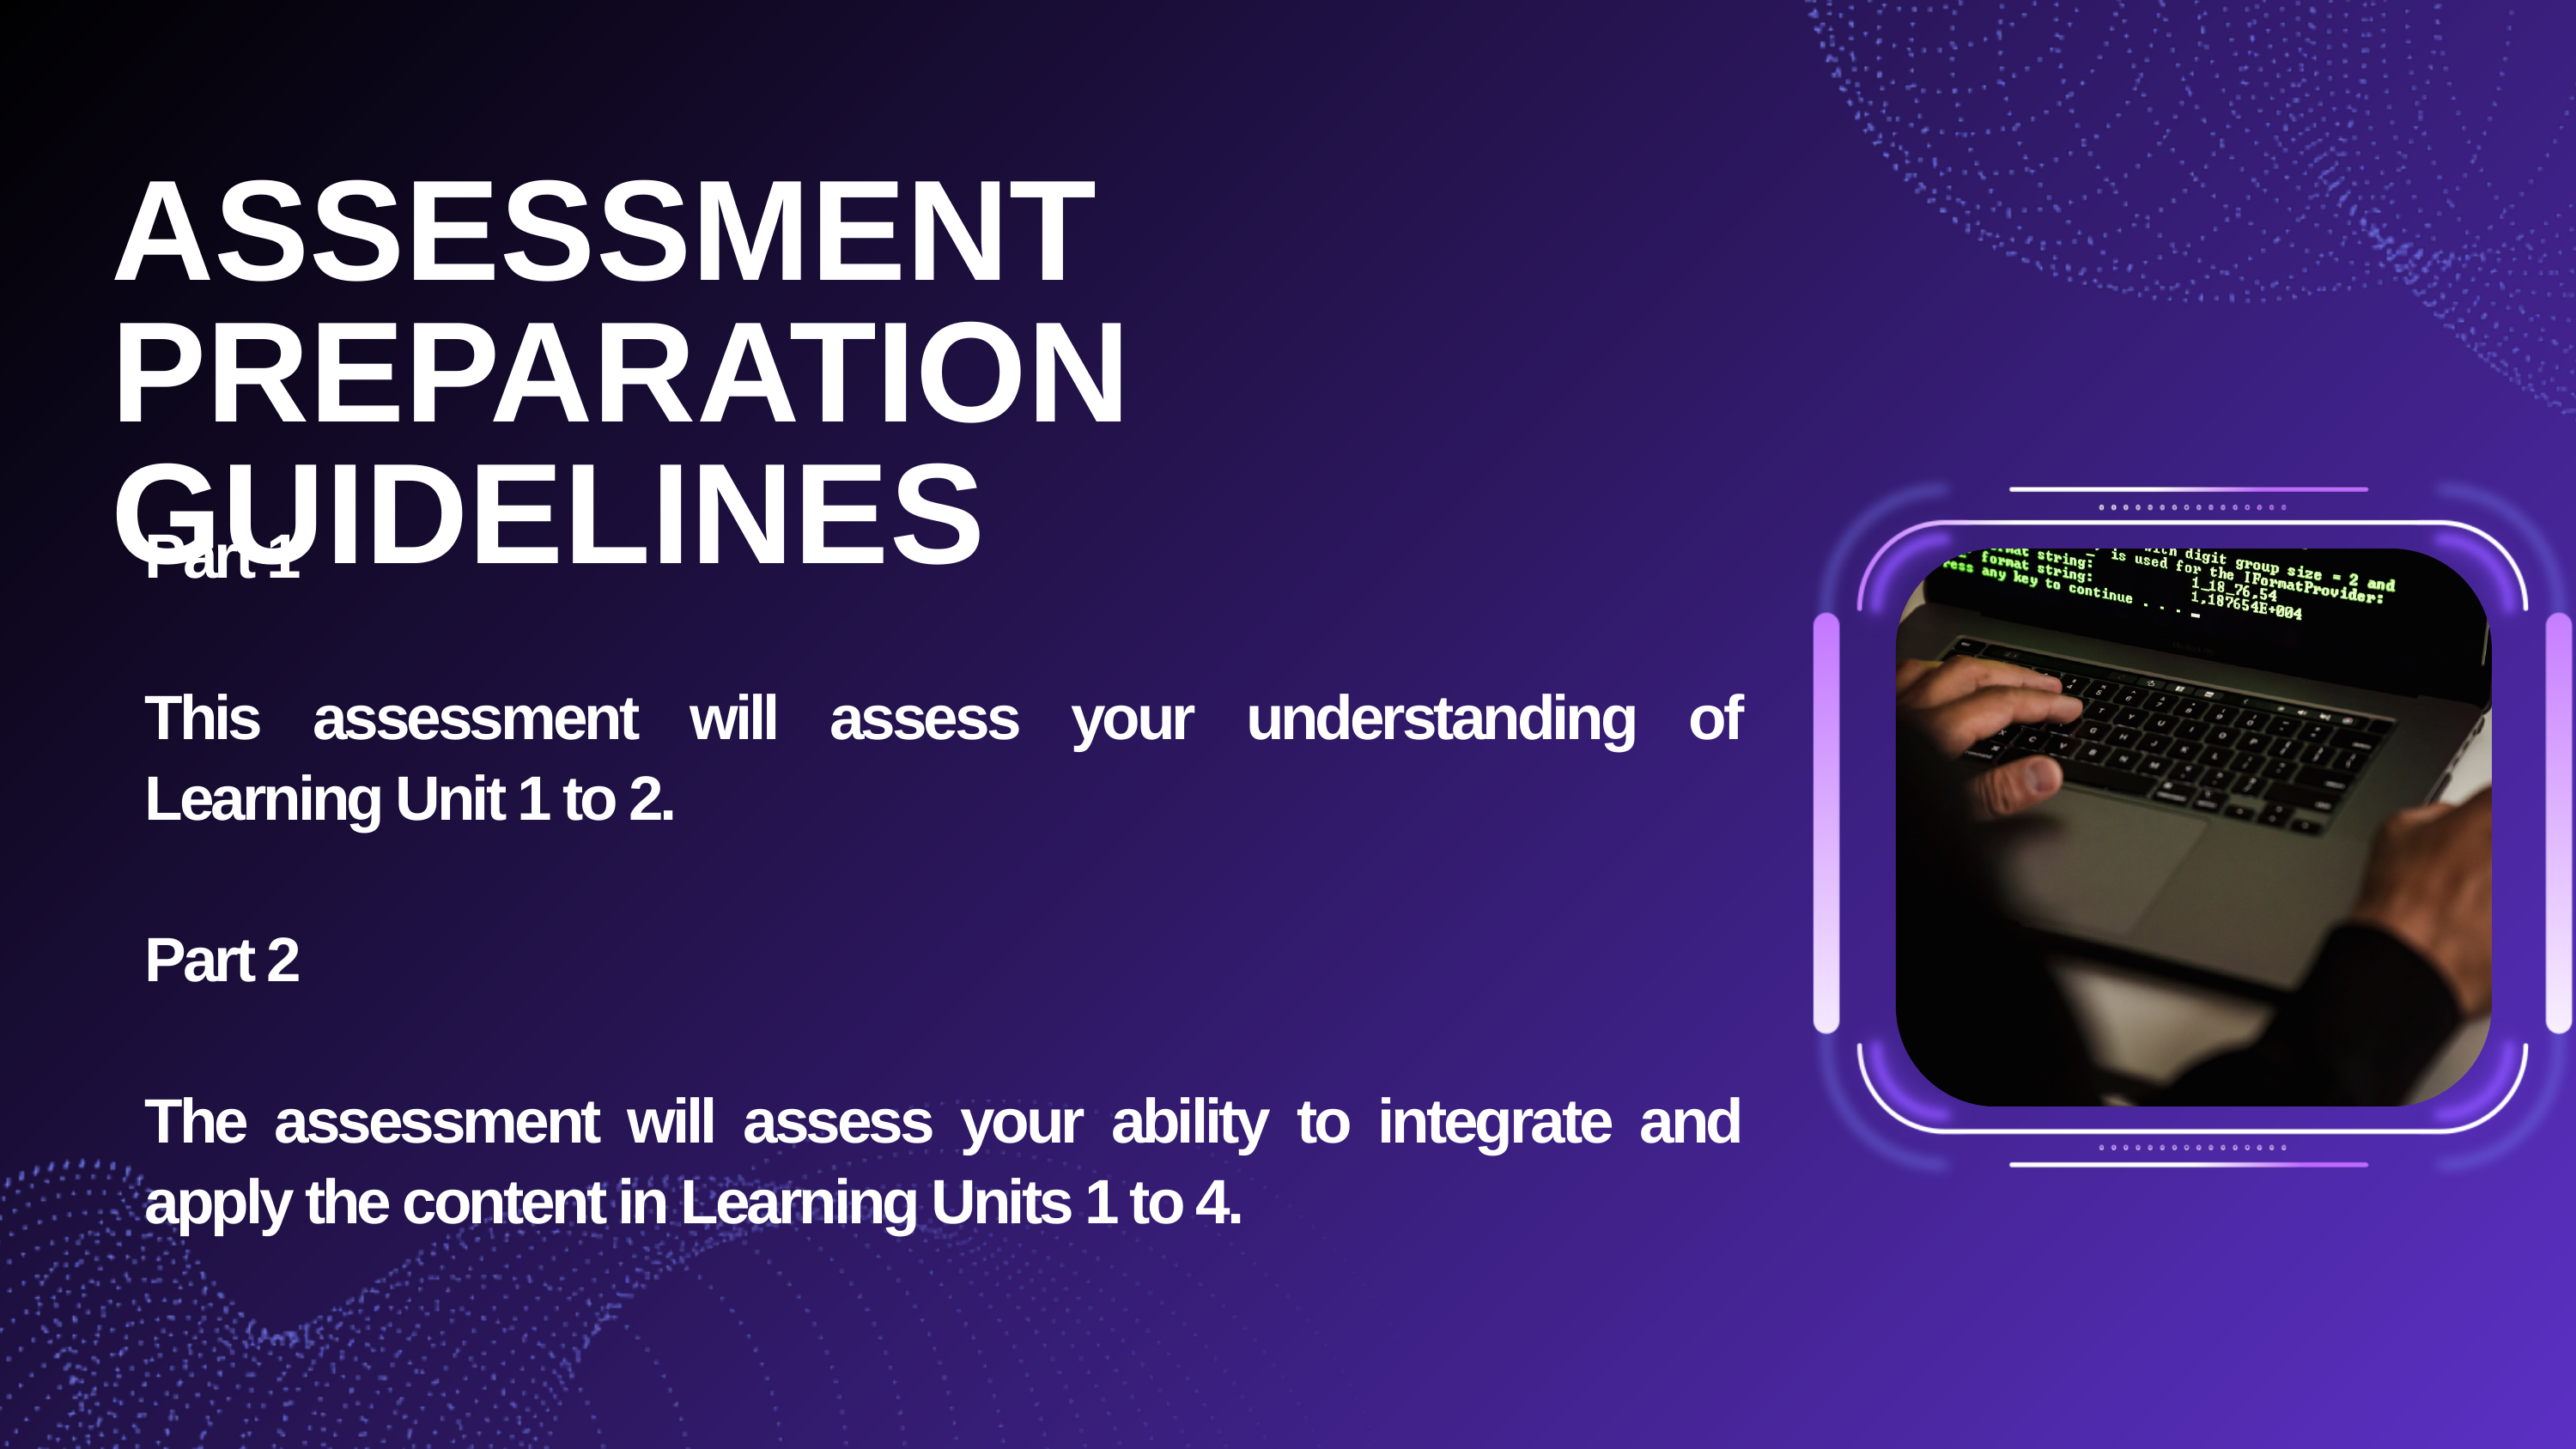

ASSESSMENT PREPARATION GUIDELINES

Part 1

This assessment will assess your understanding of Learning Unit 1 to 2.

Part 2

The assessment will assess your ability to integrate and apply the content in Learning Units 1 to 4.